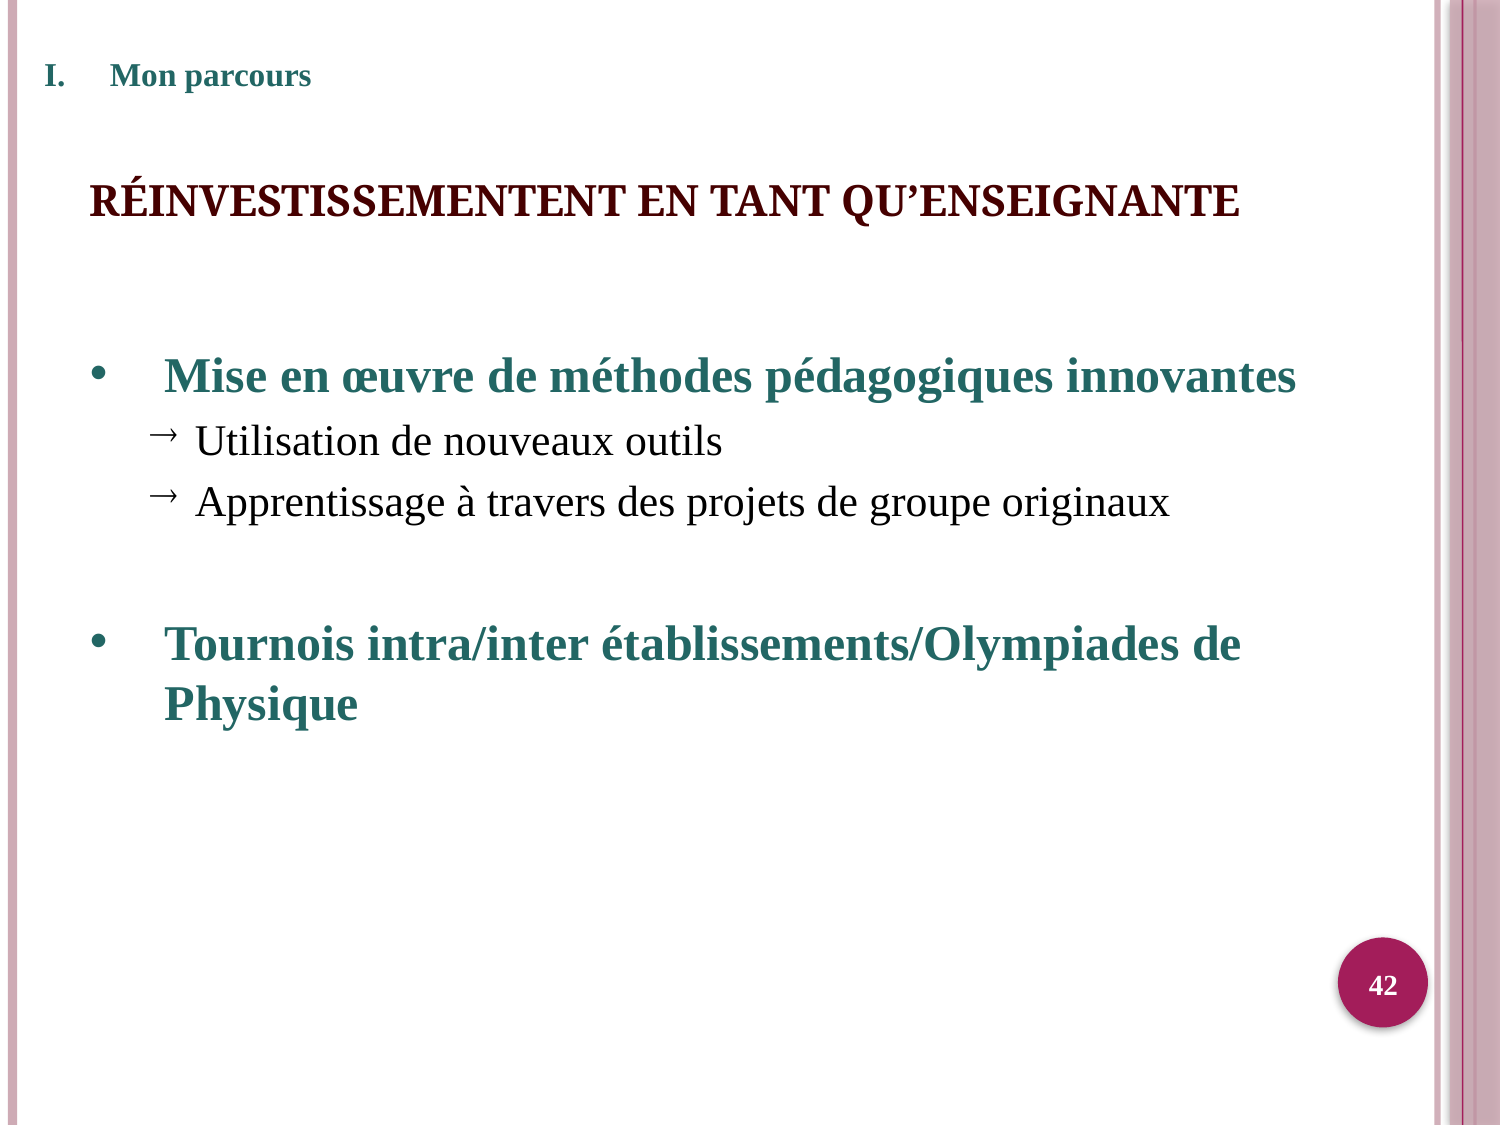

Mon parcours
# Réinvestissementent en tant qu’enseignante

Mise en œuvre de méthodes pédagogiques innovantes
Utilisation de nouveaux outils
Apprentissage à travers des projets de groupe originaux

Tournois intra/inter établissements/Olympiades de Physique
42